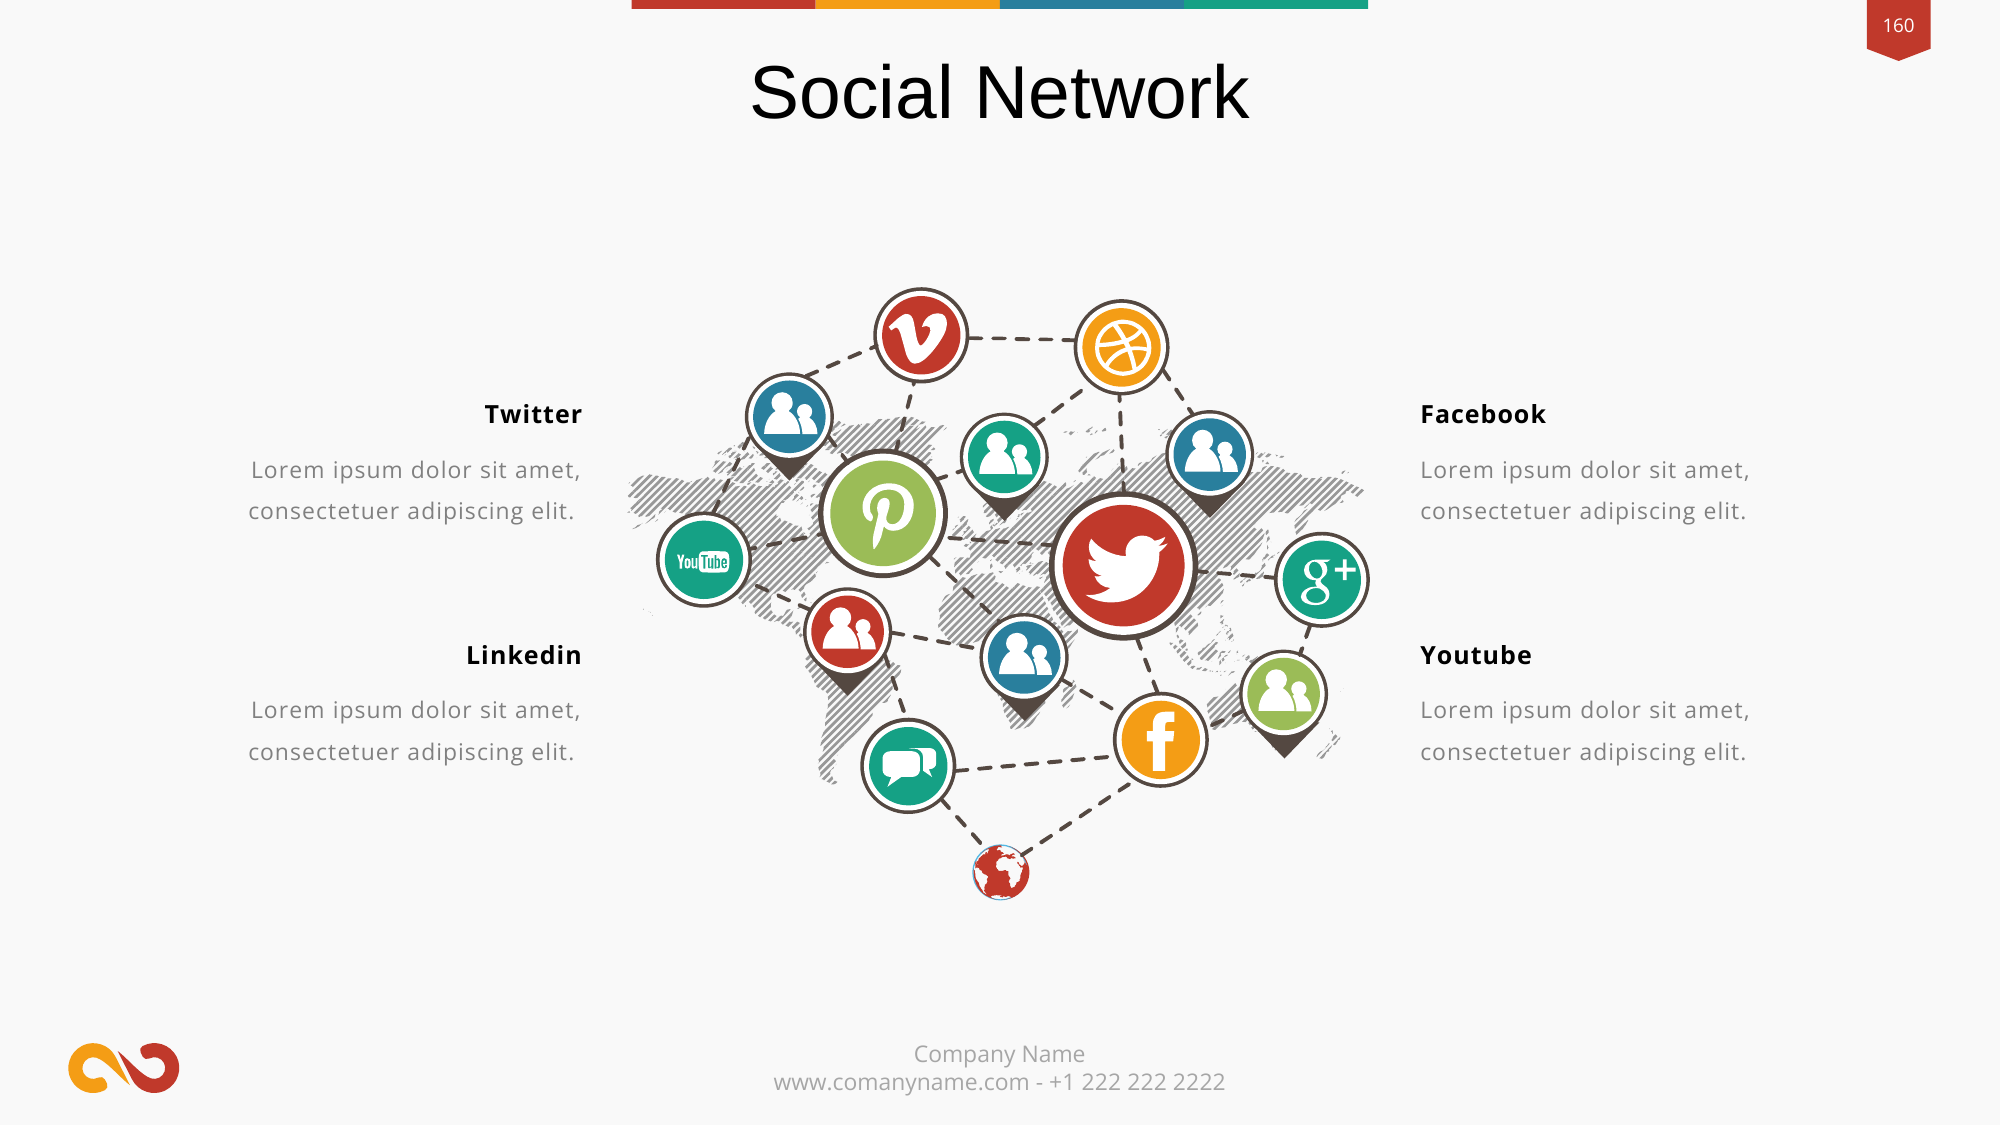

Social Network

Twitter
Facebook
Lorem ipsum dolor sit amet, consectetuer adipiscing elit.
Lorem ipsum dolor sit amet, consectetuer adipiscing elit.
Linkedin
Youtube
Lorem ipsum dolor sit amet, consectetuer adipiscing elit.
Lorem ipsum dolor sit amet, consectetuer adipiscing elit.